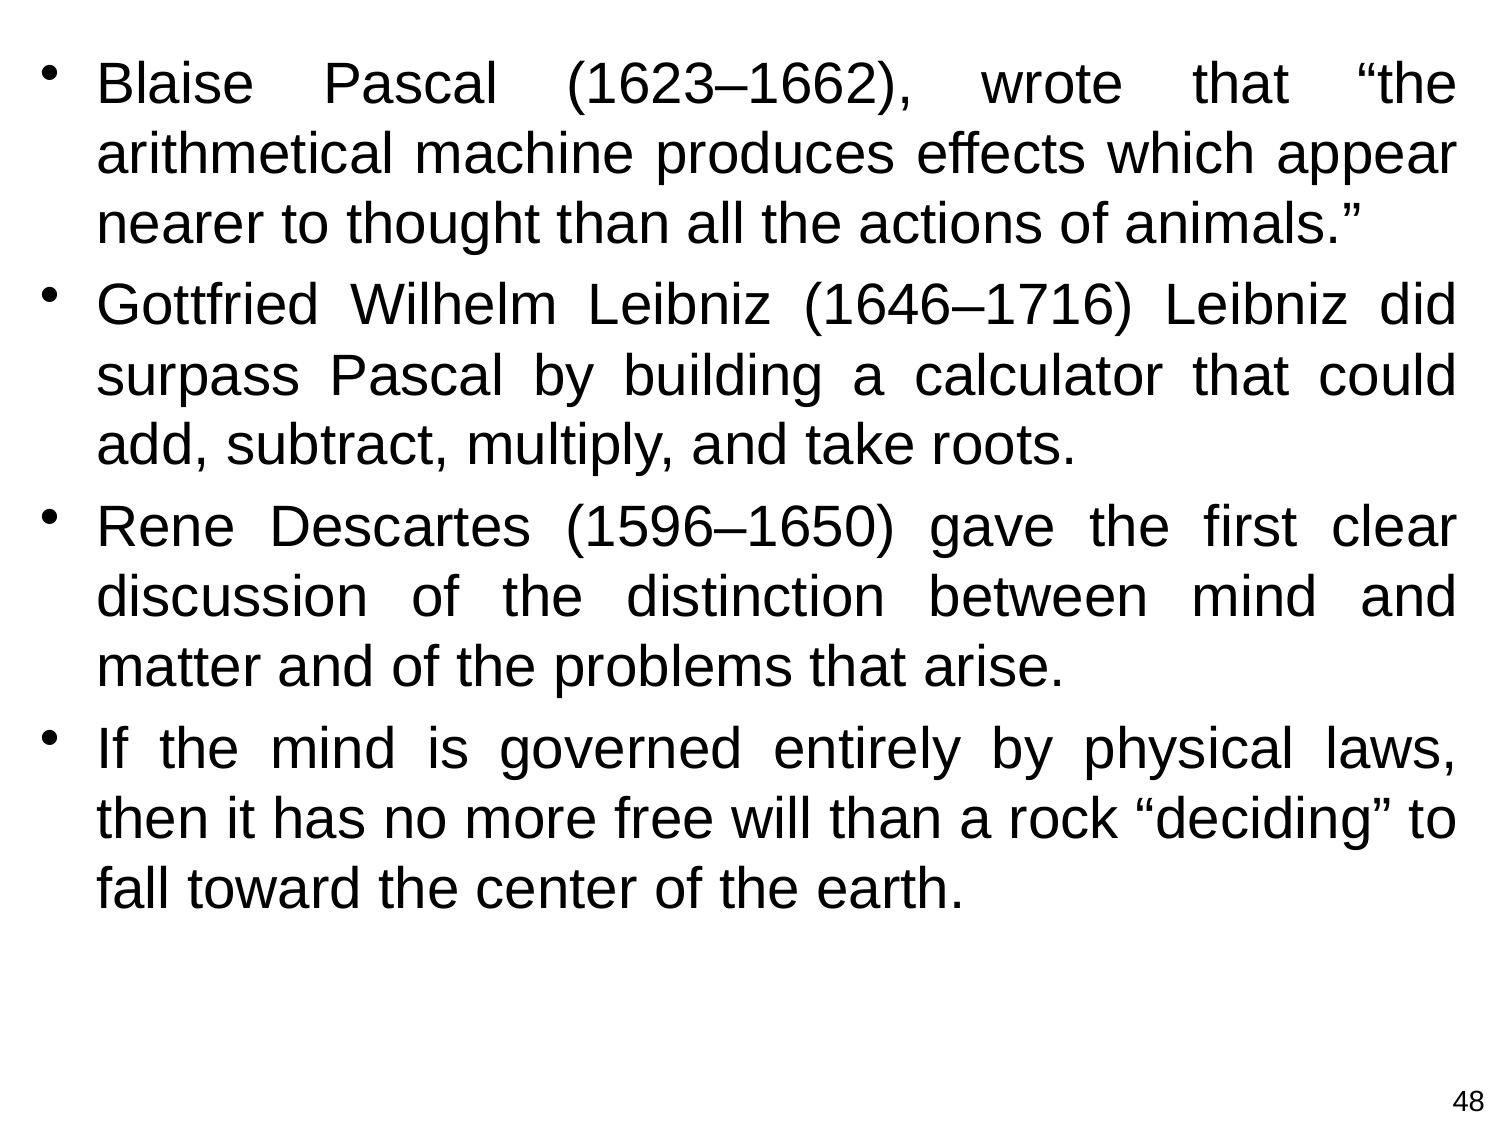

Blaise Pascal (1623–1662), wrote that “the arithmetical machine produces effects which appear nearer to thought than all the actions of animals.”
Gottfried Wilhelm Leibniz (1646–1716) Leibniz did surpass Pascal by building a calculator that could add, subtract, multiply, and take roots.
Rene Descartes (1596–1650) gave the first clear discussion of the distinction between mind and matter and of the problems that arise.
If the mind is governed entirely by physical laws, then it has no more free will than a rock “deciding” to fall toward the center of the earth.
48